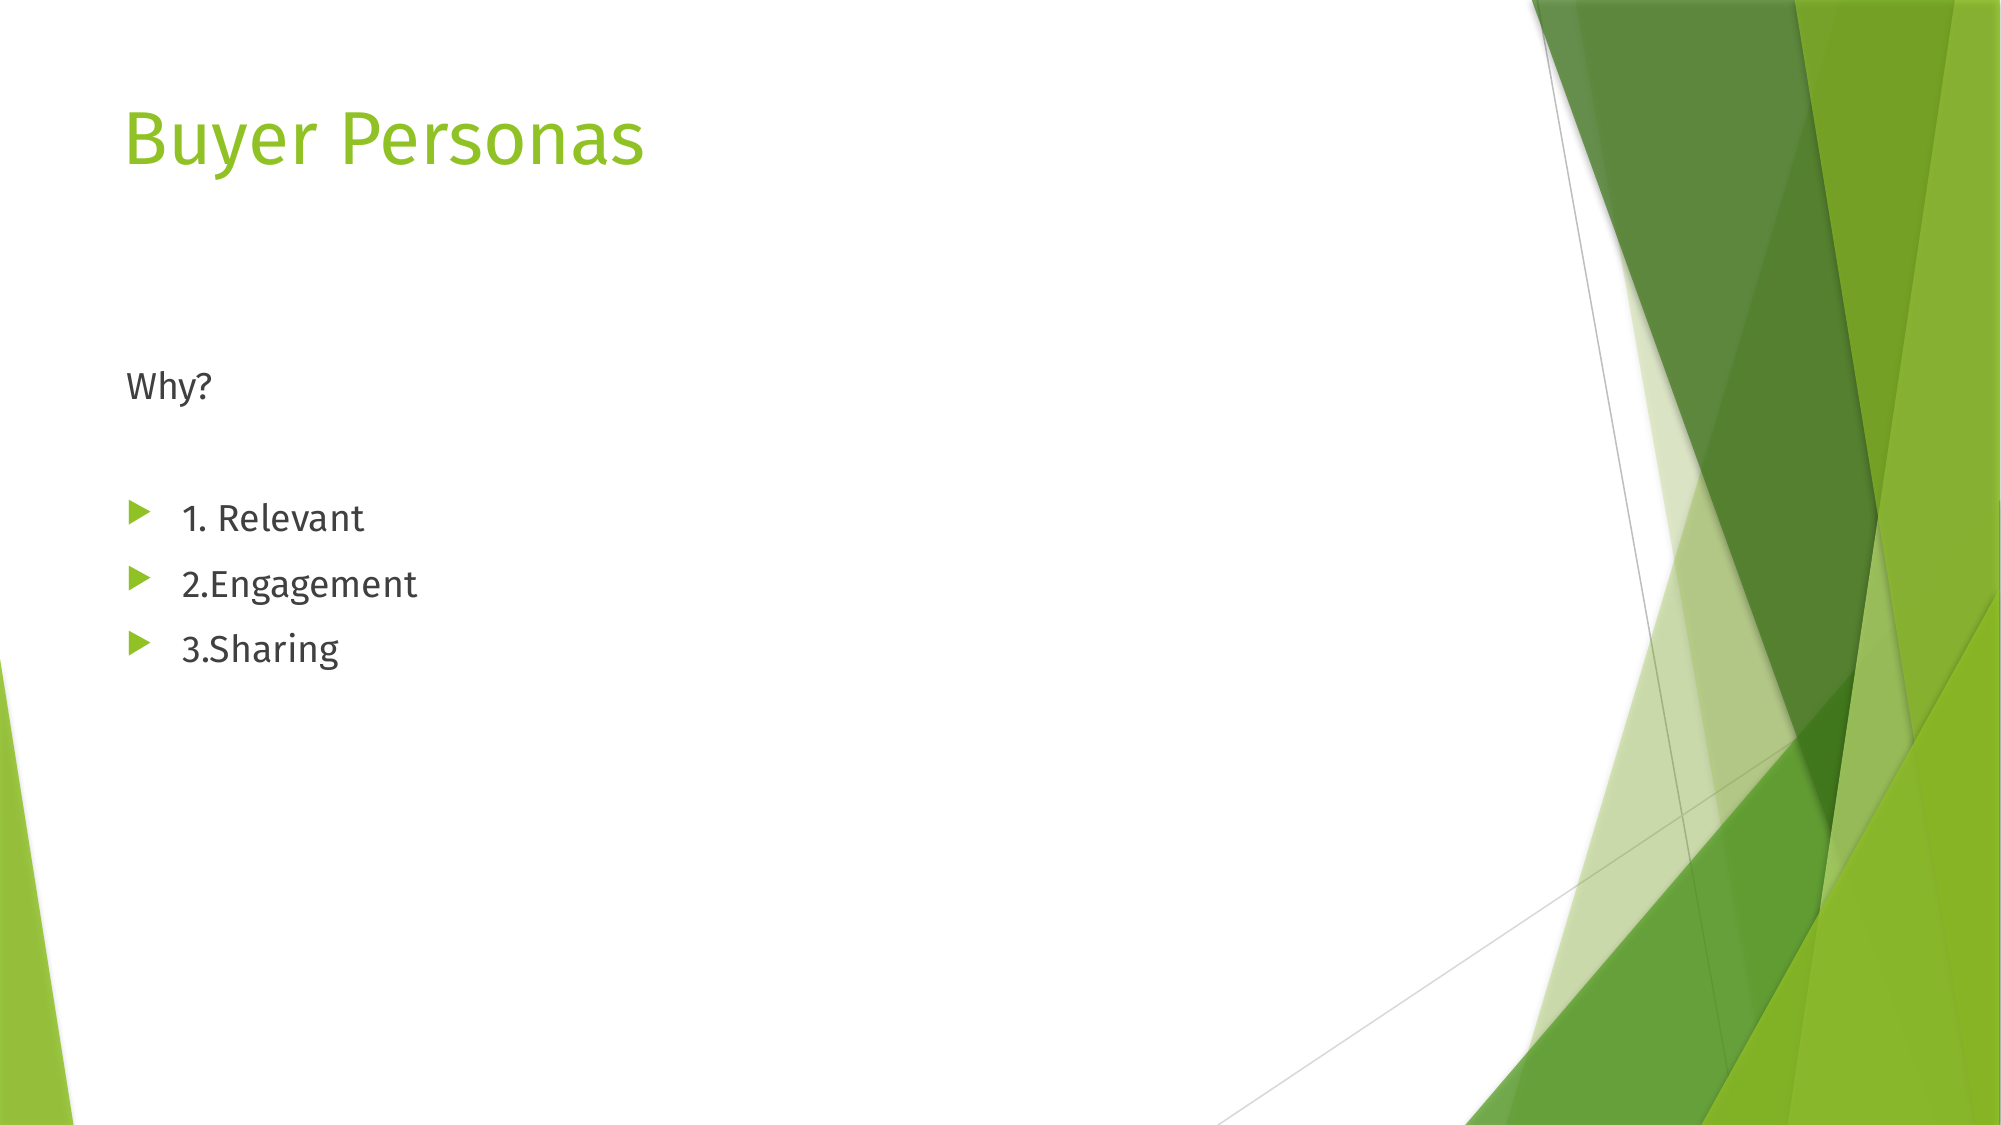

# Buyer Personas
Why?

1. Relevant
2.Engagement
3.Sharing